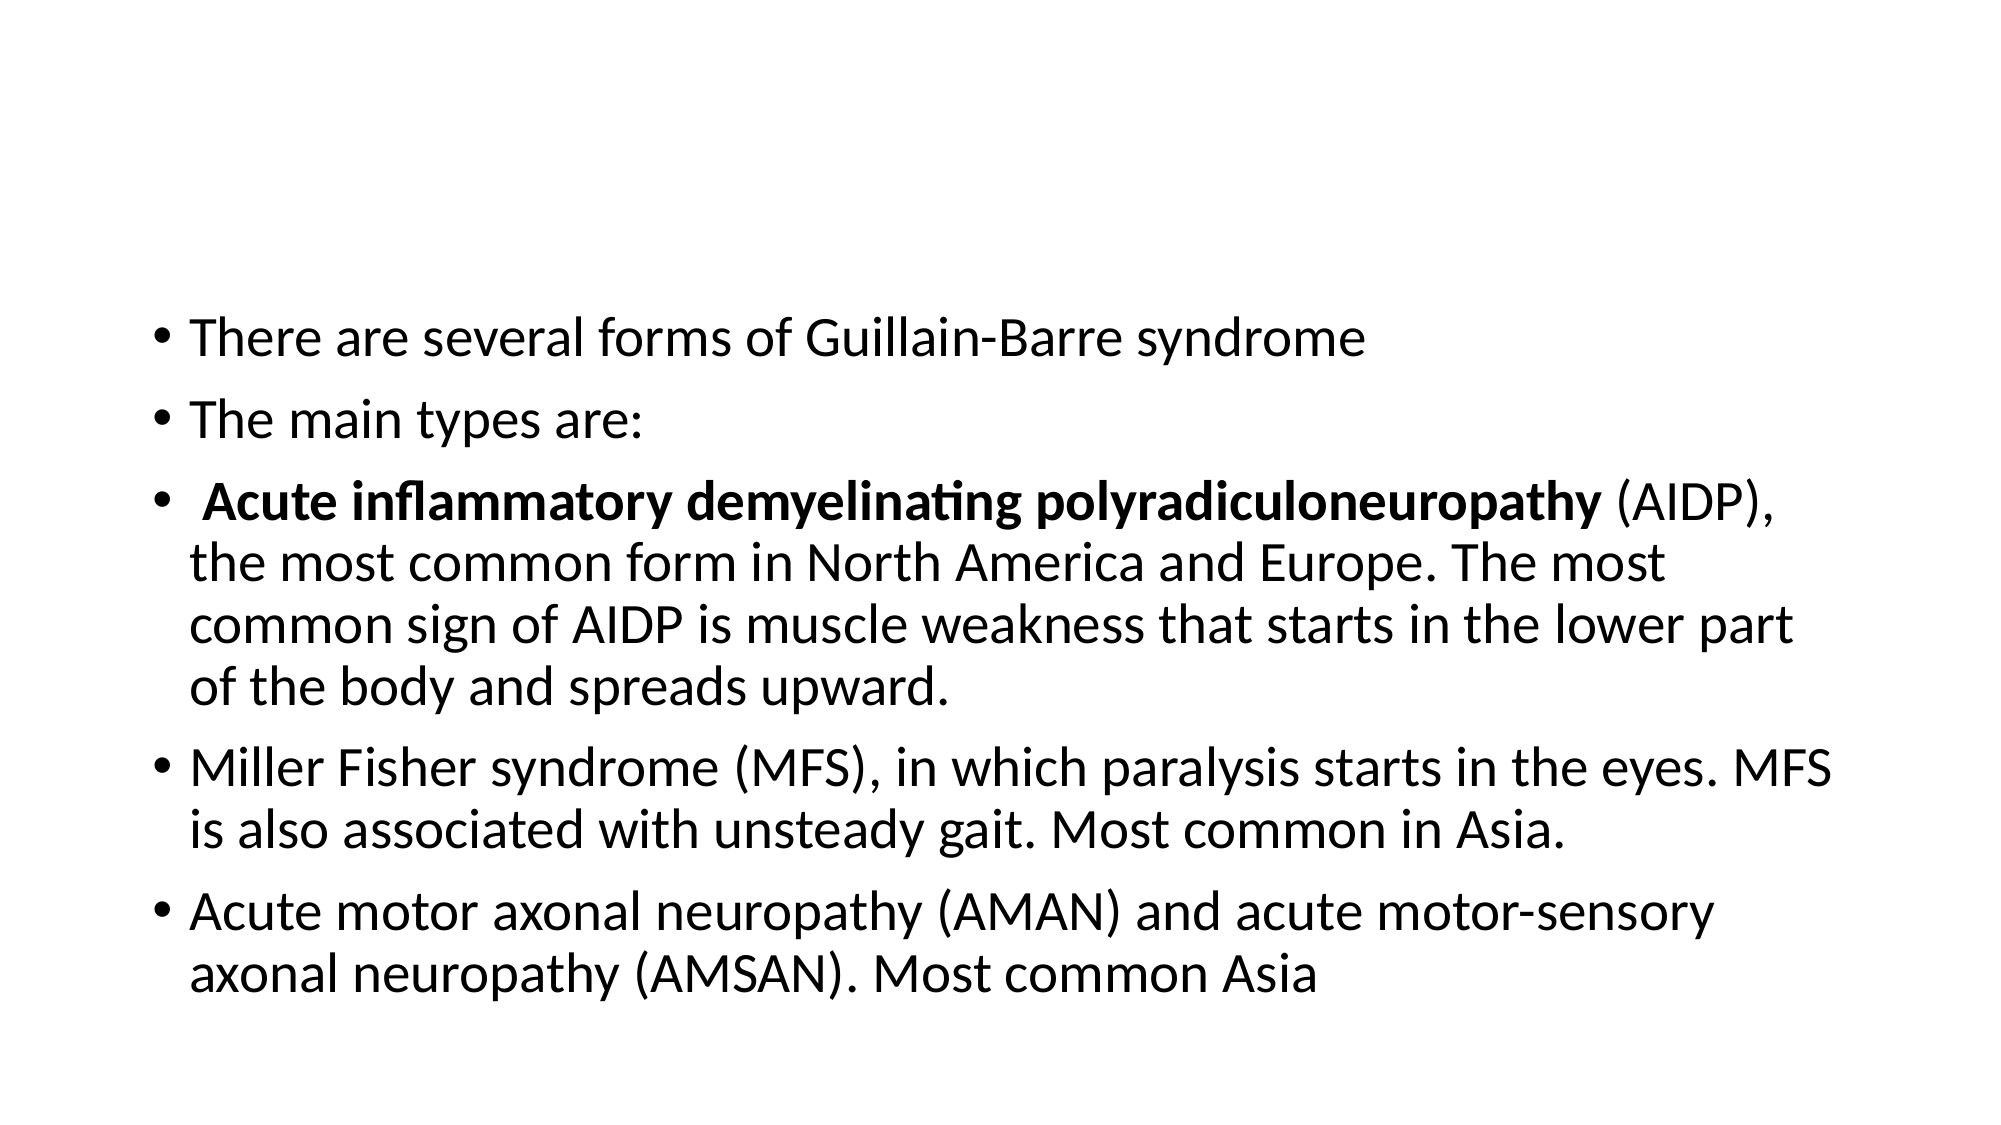

#
There are several forms of Guillain-Barre syndrome
The main types are:
 Acute inflammatory demyelinating polyradiculoneuropathy (AIDP), the most common form in North America and Europe. The most common sign of AIDP is muscle weakness that starts in the lower part of the body and spreads upward.
Miller Fisher syndrome (MFS), in which paralysis starts in the eyes. MFS is also associated with unsteady gait. Most common in Asia.
Acute motor axonal neuropathy (AMAN) and acute motor-sensory axonal neuropathy (AMSAN). Most common Asia